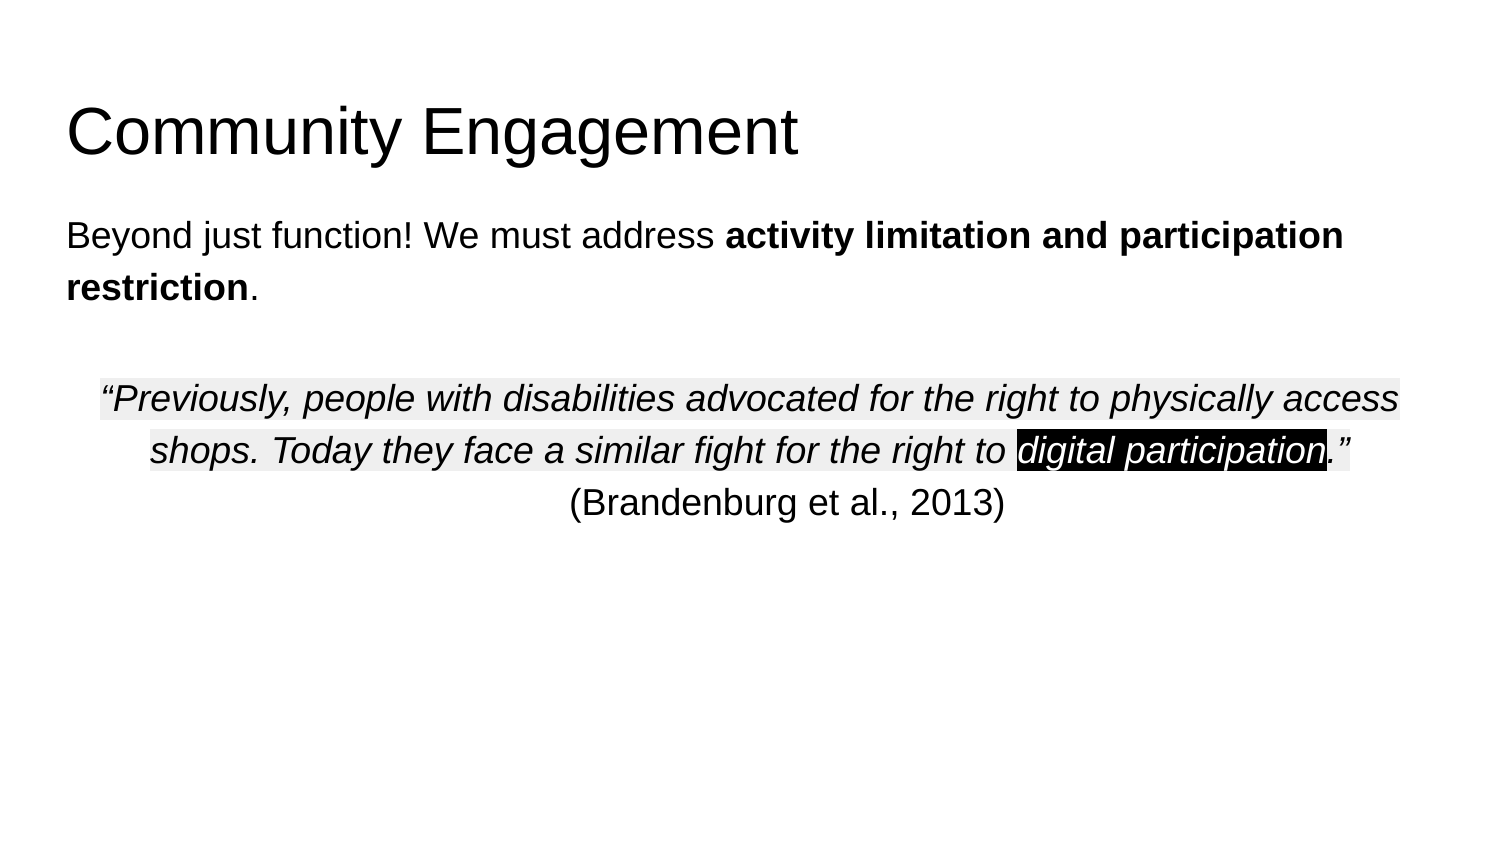

# Community Engagement

“Previously, people with disabilities advocated for the right to physically access shops. Today they face a similar fight for the right to digital participation.”
(Brandenburg et al., 2013)

Beyond just function! We must address activity limitation and participation restriction.